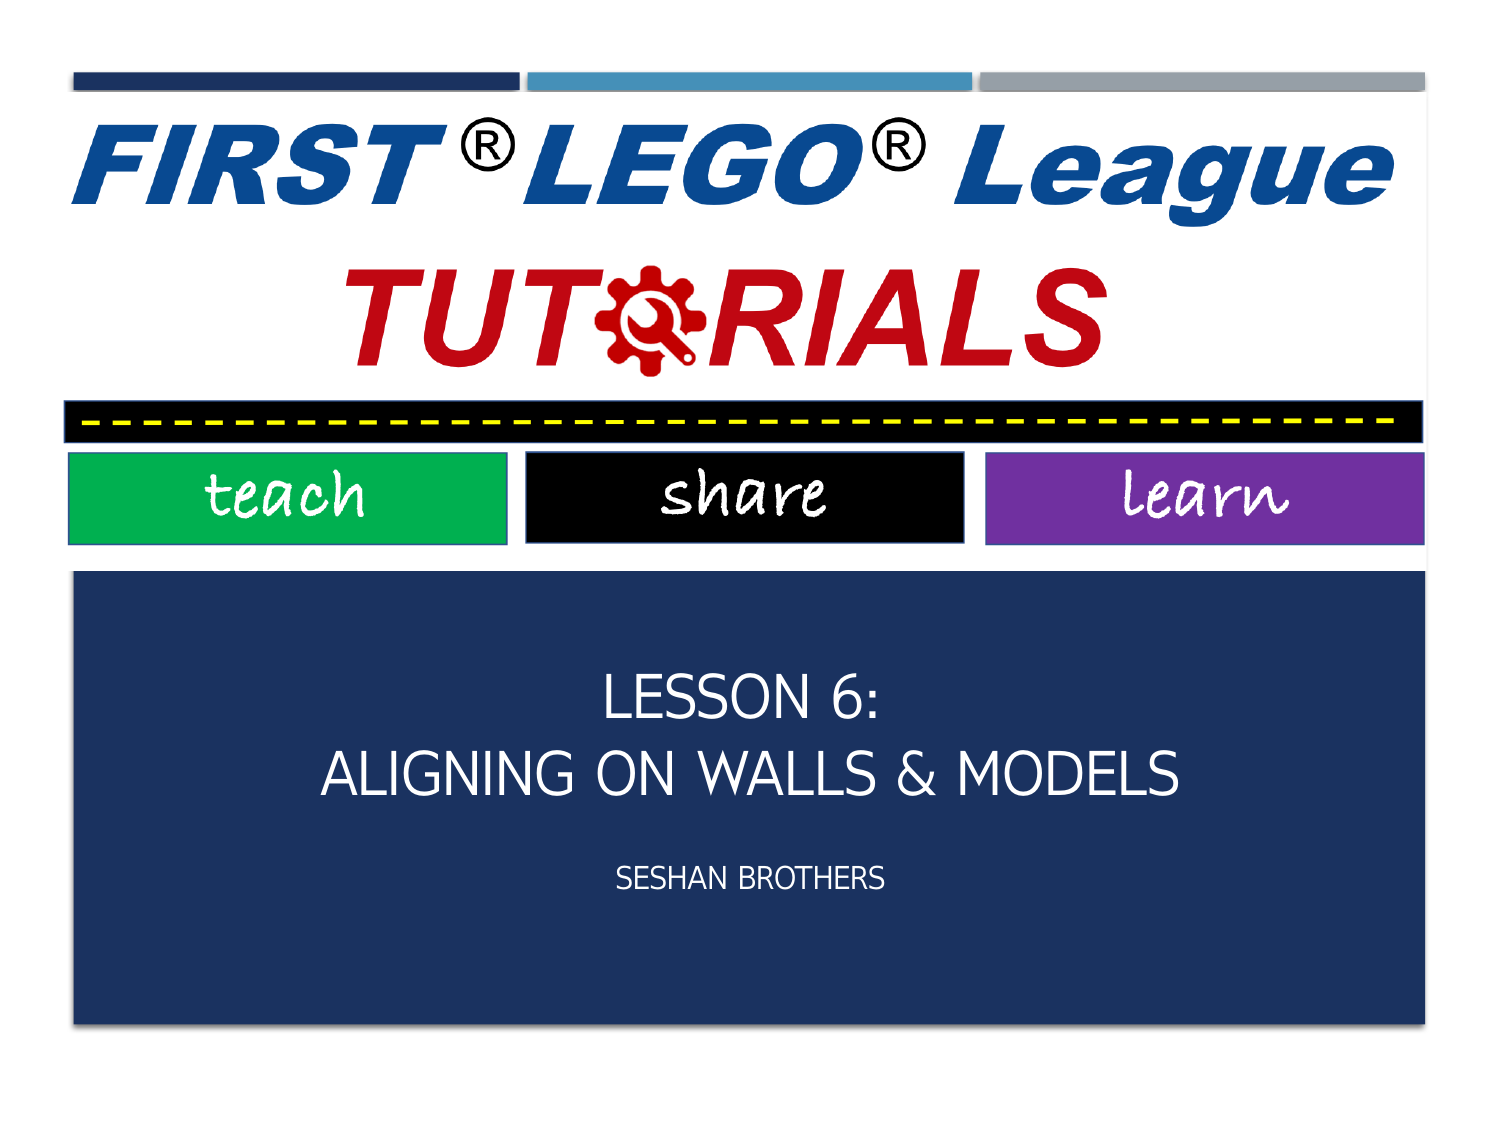

# Lesson 6: aligning on Walls & MODELS
Seshan brothers